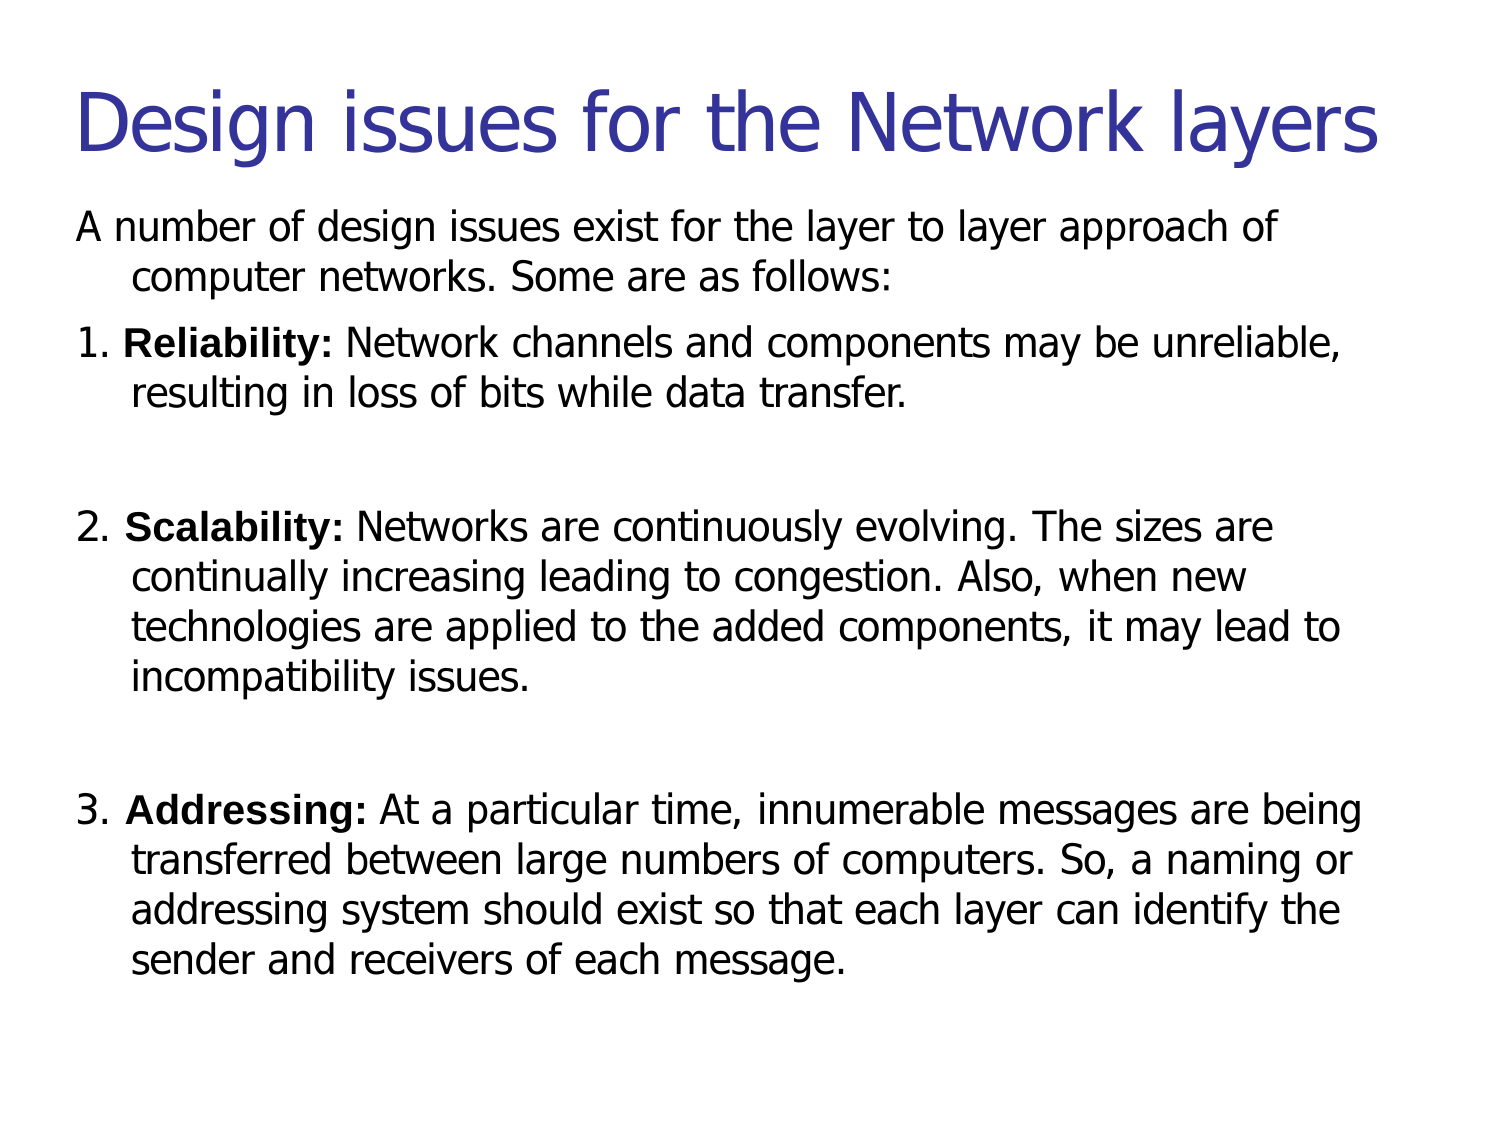

# Design issues for the Network layers
A number of design issues exist for the layer to layer approach of computer networks. Some are as follows:
1. Reliability: Network channels and components may be unreliable, resulting in loss of bits while data transfer.

2. Scalability: Networks are continuously evolving. The sizes are continually increasing leading to congestion. Also, when new technologies are applied to the added components, it may lead to incompatibility issues.

3. Addressing: At a particular time, innumerable messages are being transferred between large numbers of computers. So, a naming or addressing system should exist so that each layer can identify the sender and receivers of each message.